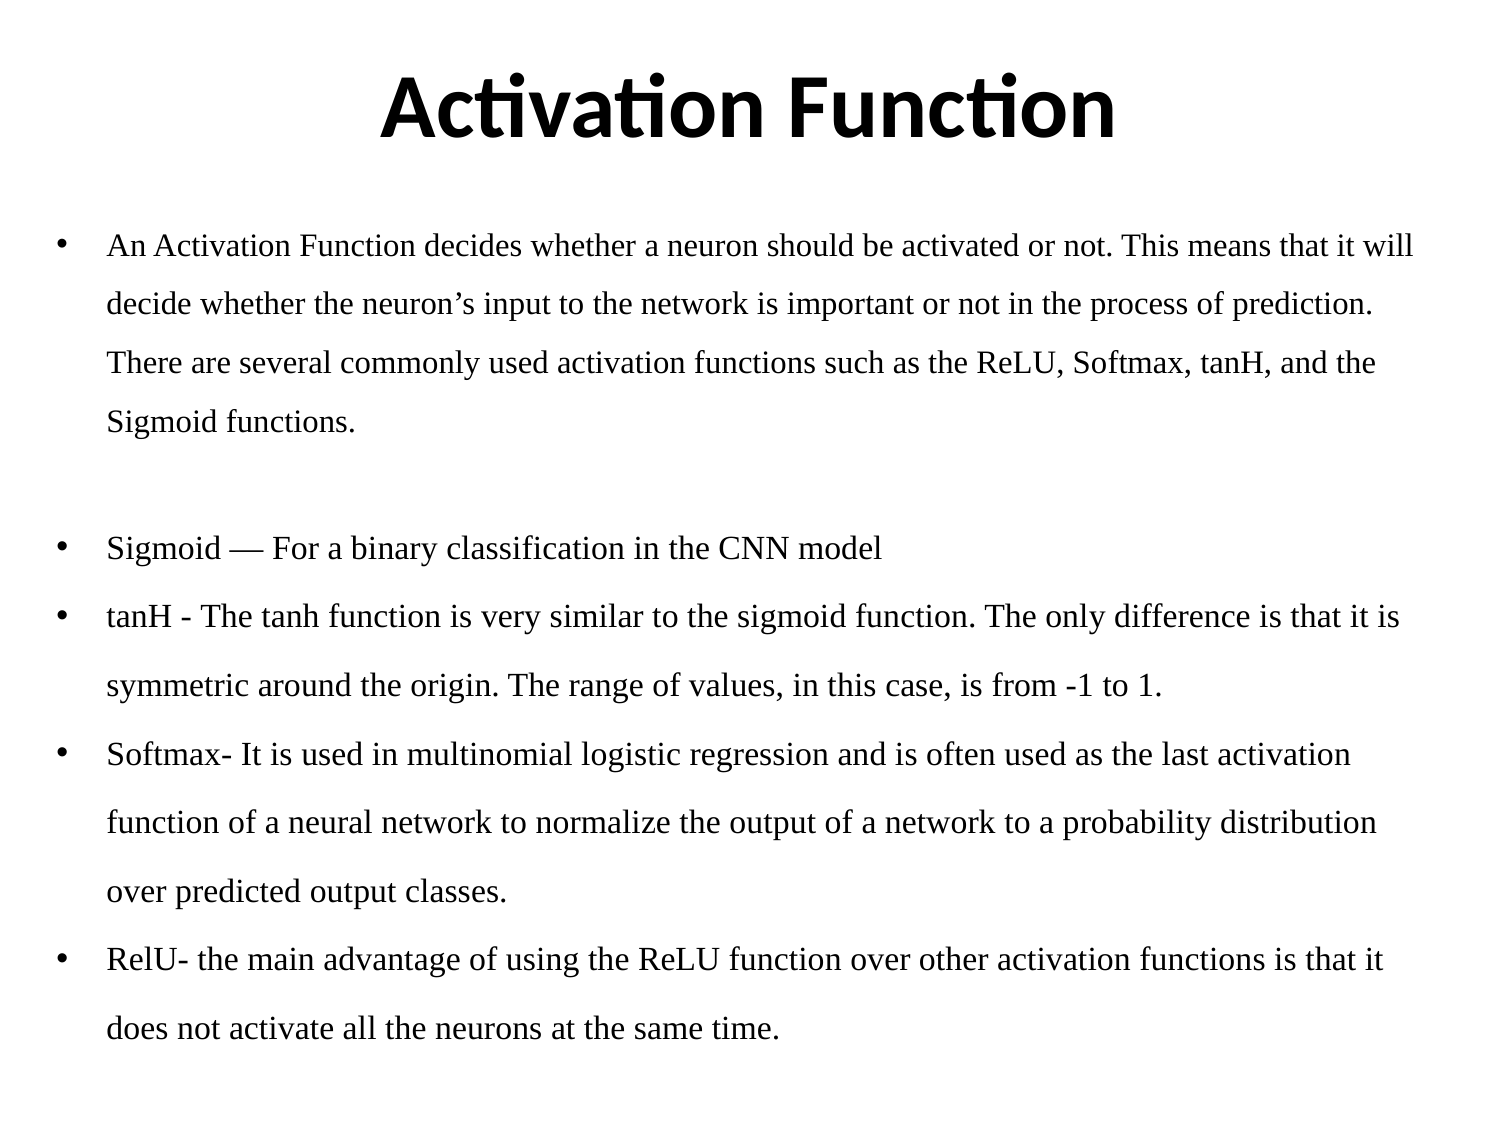

# Activation Function
An Activation Function decides whether a neuron should be activated or not. This means that it will decide whether the neuron’s input to the network is important or not in the process of prediction. There are several commonly used activation functions such as the ReLU, Softmax, tanH, and the Sigmoid functions.

Sigmoid — For a binary classification in the CNN model
tanH - The tanh function is very similar to the sigmoid function. The only difference is that it is symmetric around the origin. The range of values, in this case, is from -1 to 1.
Softmax- It is used in multinomial logistic regression and is often used as the last activation function of a neural network to normalize the output of a network to a probability distribution over predicted output classes.
RelU- the main advantage of using the ReLU function over other activation functions is that it does not activate all the neurons at the same time.